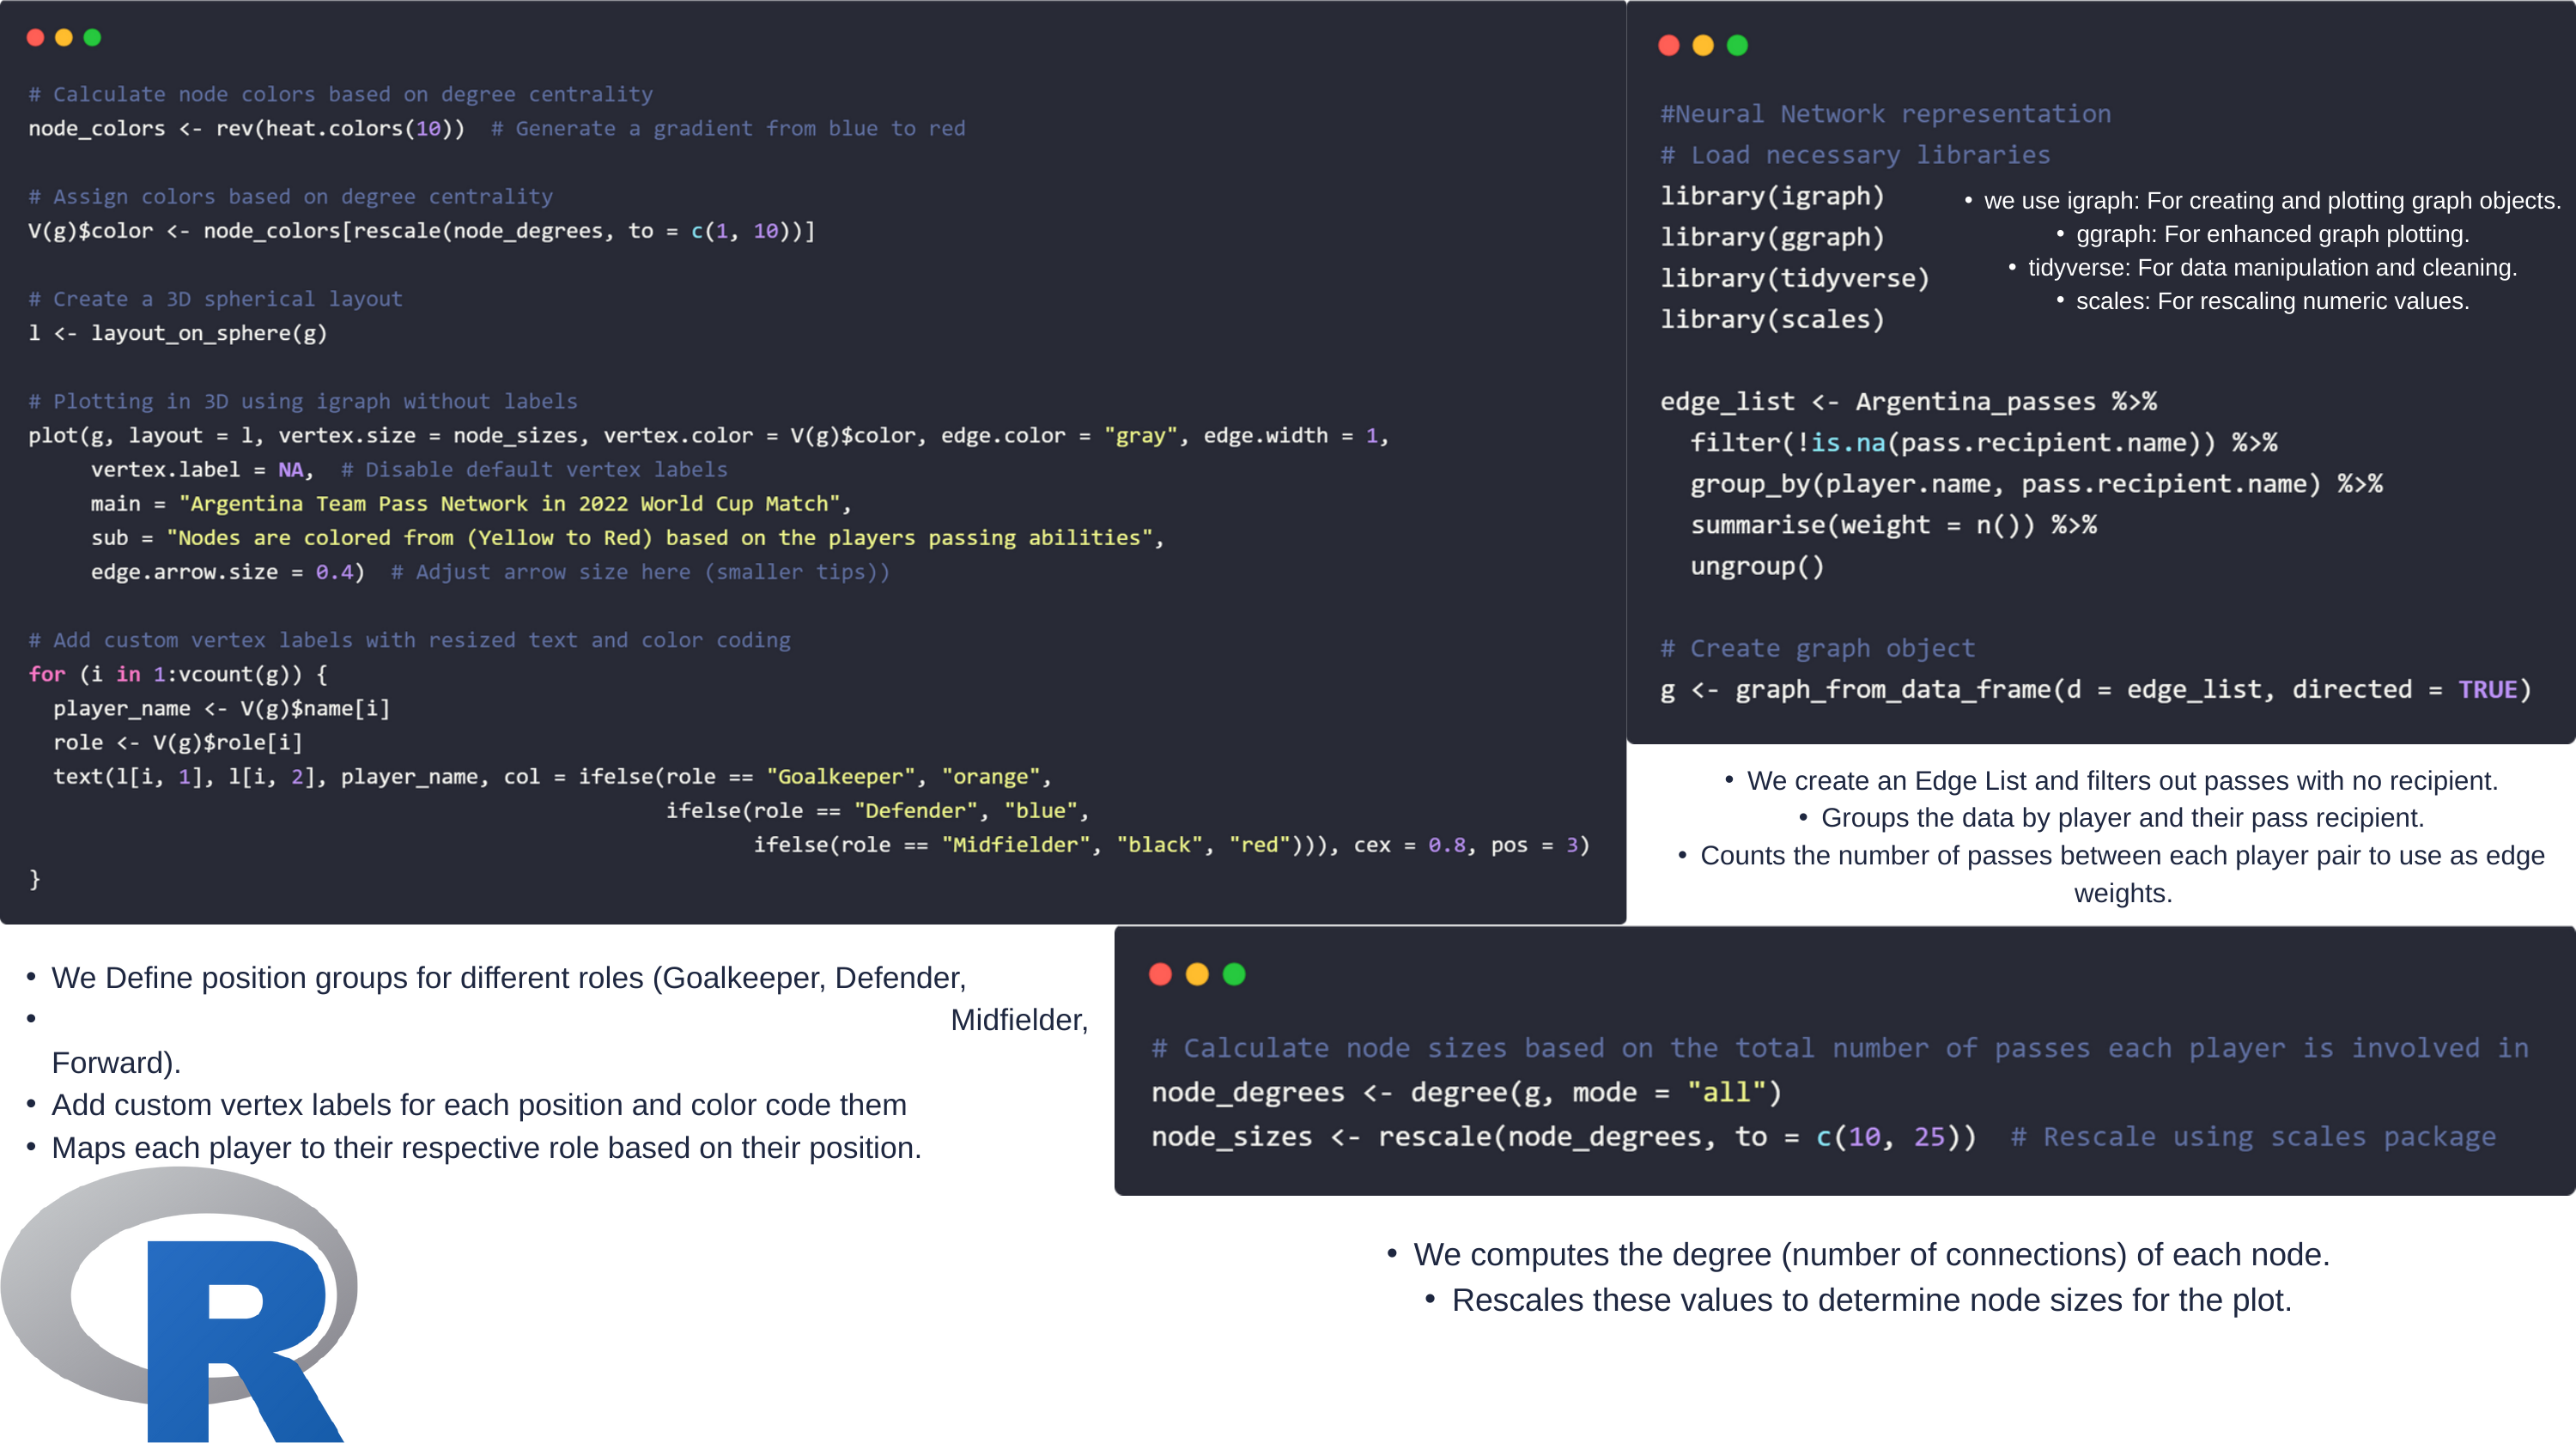

we use igraph: For creating and plotting graph objects.
ggraph: For enhanced graph plotting.
tidyverse: For data manipulation and cleaning.
scales: For rescaling numeric values.

We create an Edge List and filters out passes with no recipient.
Groups the data by player and their pass recipient.
Counts the number of passes between each player pair to use as edge weights.

We Define position groups for different roles (Goalkeeper, Defender,
                                                                                           Midfielder, Forward).
Add custom vertex labels for each position and color code them
Maps each player to their respective role based on their position.

We computes the degree (number of connections) of each node.
Rescales these values to determine node sizes for the plot.